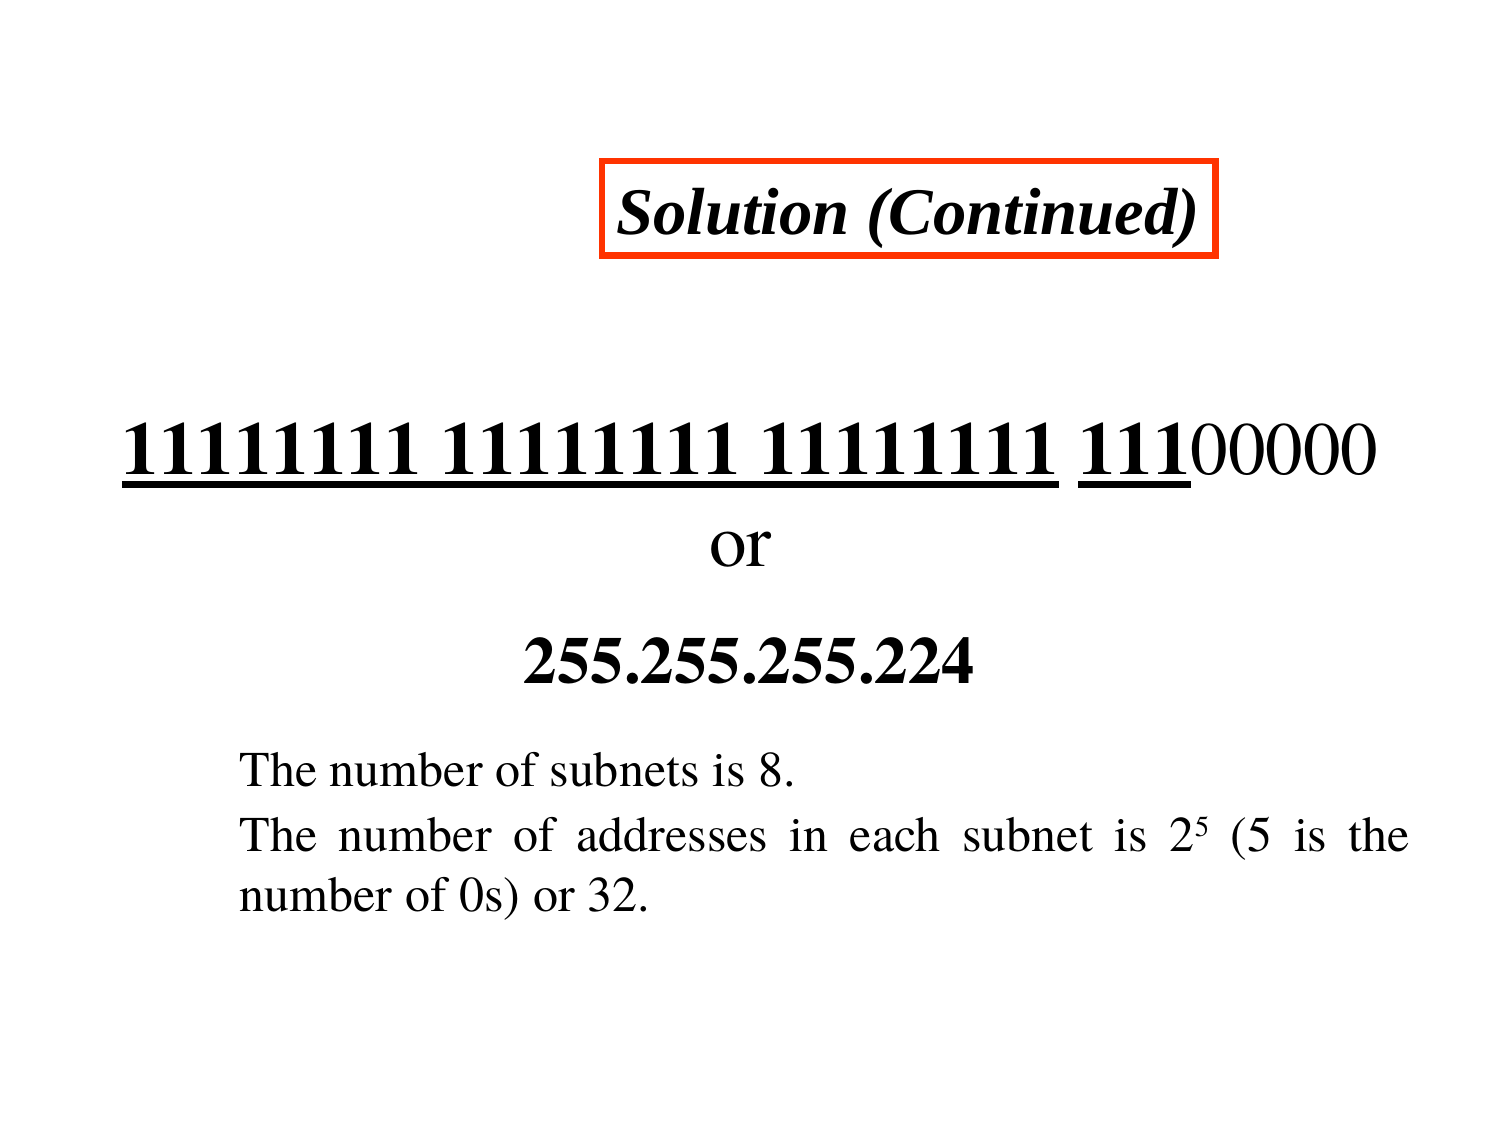

Solution (Continued)

11111111 11111111 11111111 11100000
or
255.255.255.224
The number of subnets is 8.
The number of addresses in each subnet is 25 (5 is the number of 0s) or 32.